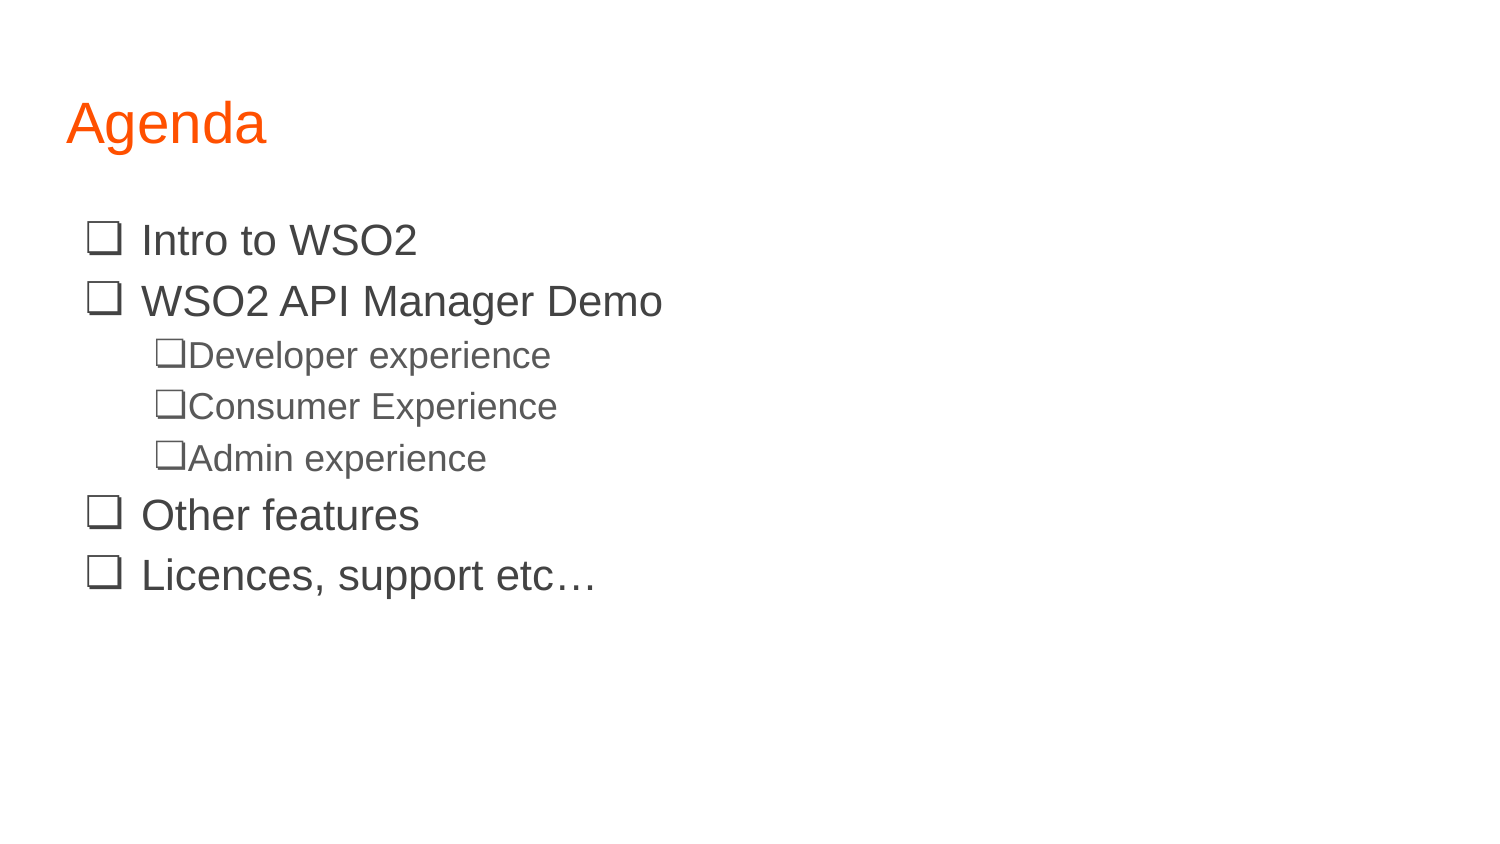

# Agenda
Intro to WSO2
WSO2 API Manager Demo
Developer experience
Consumer Experience
Admin experience
Other features
Licences, support etc…